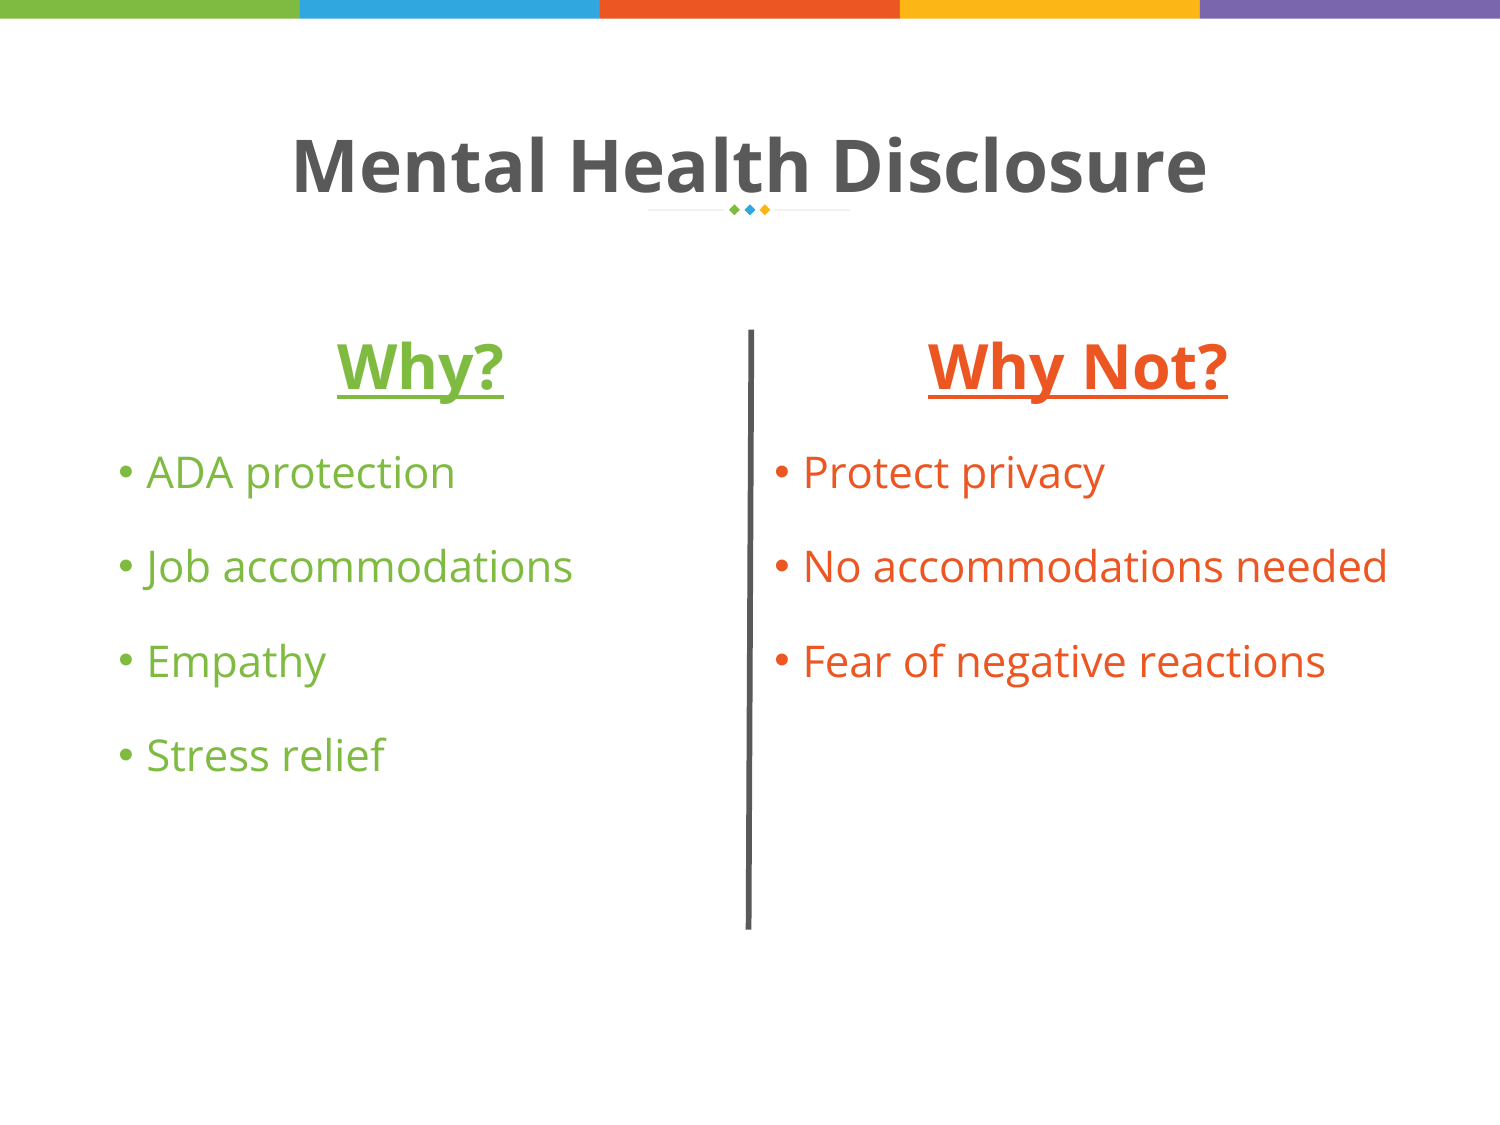

# Mental Health Disclosure

Why?
Why Not?
ADA protection
Job accommodations
Empathy
Stress relief
Protect privacy
No accommodations needed
Fear of negative reactions